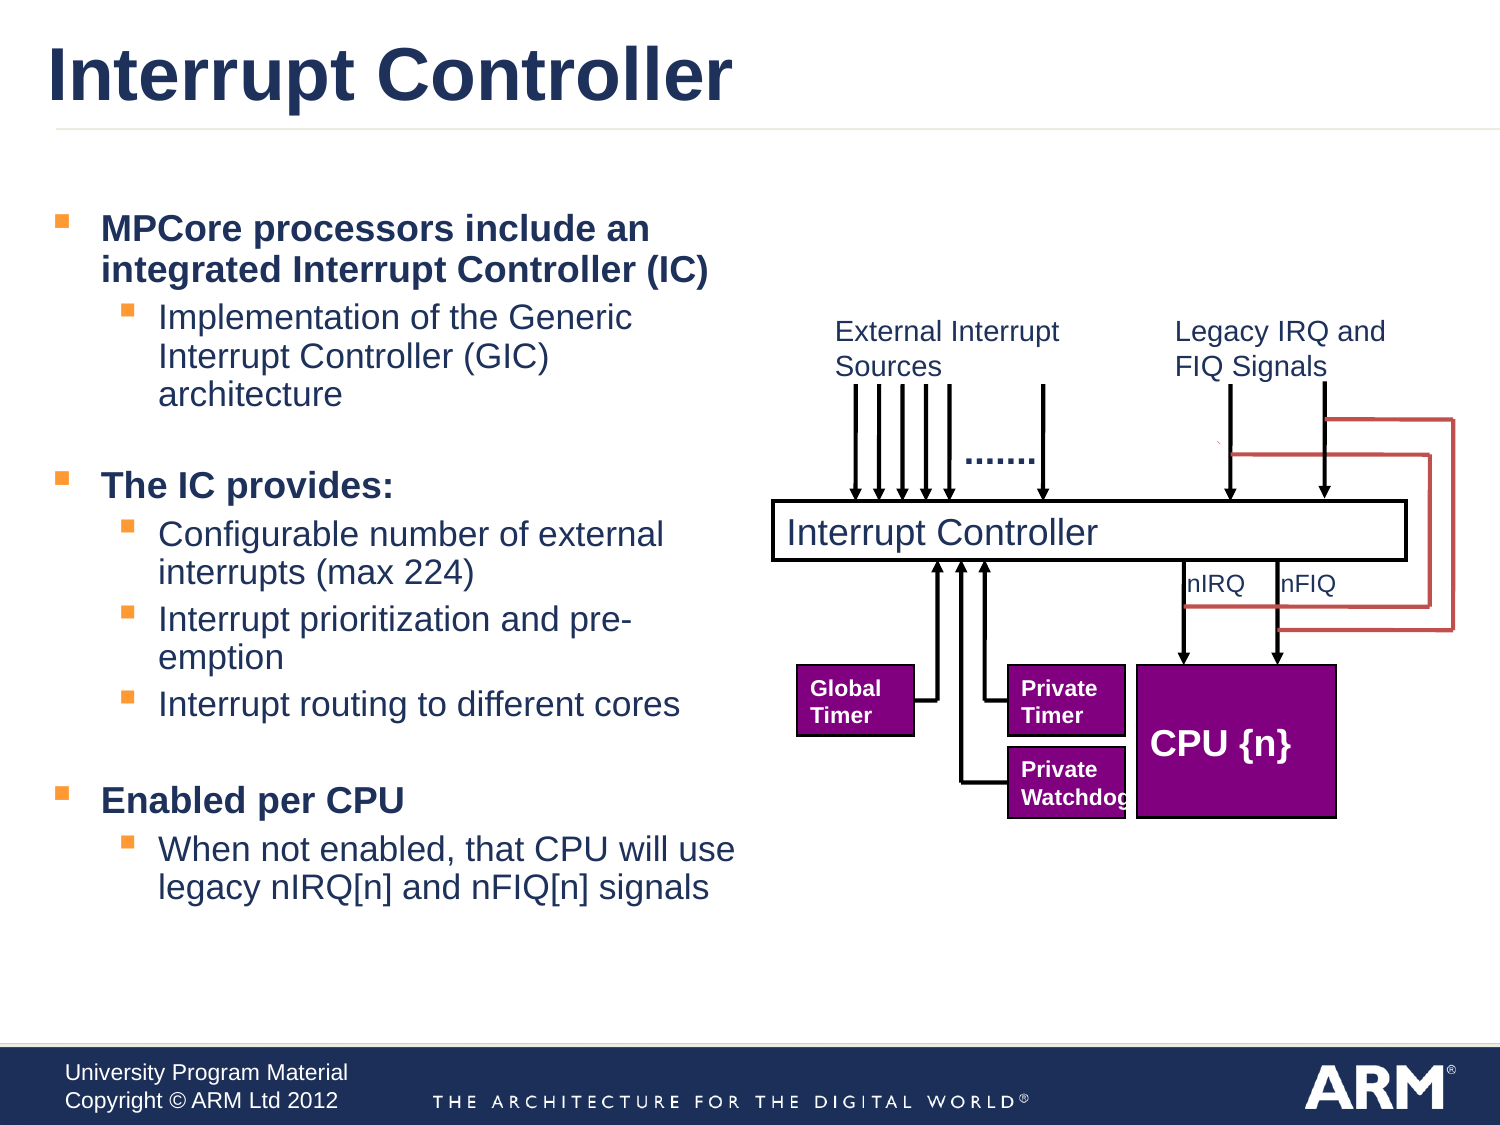

Interrupt Controller

MPCore processors include an integrated Interrupt Controller (IC)
Implementation of the Generic Interrupt Controller (GIC) architecture

The IC provides:
Configurable number of external interrupts (max 224)
Interrupt prioritization and pre-emption
Interrupt routing to different cores

Enabled per CPU
When not enabled, that CPU will use legacy nIRQ[n] and nFIQ[n] signals
External Interrupt
Sources
Legacy IRQ and
FIQ Signals

.......

Interrupt Controller

nIRQ
nFIQ

Global
Timer
Private
Timer
CPU {n}

Private
Watchdog